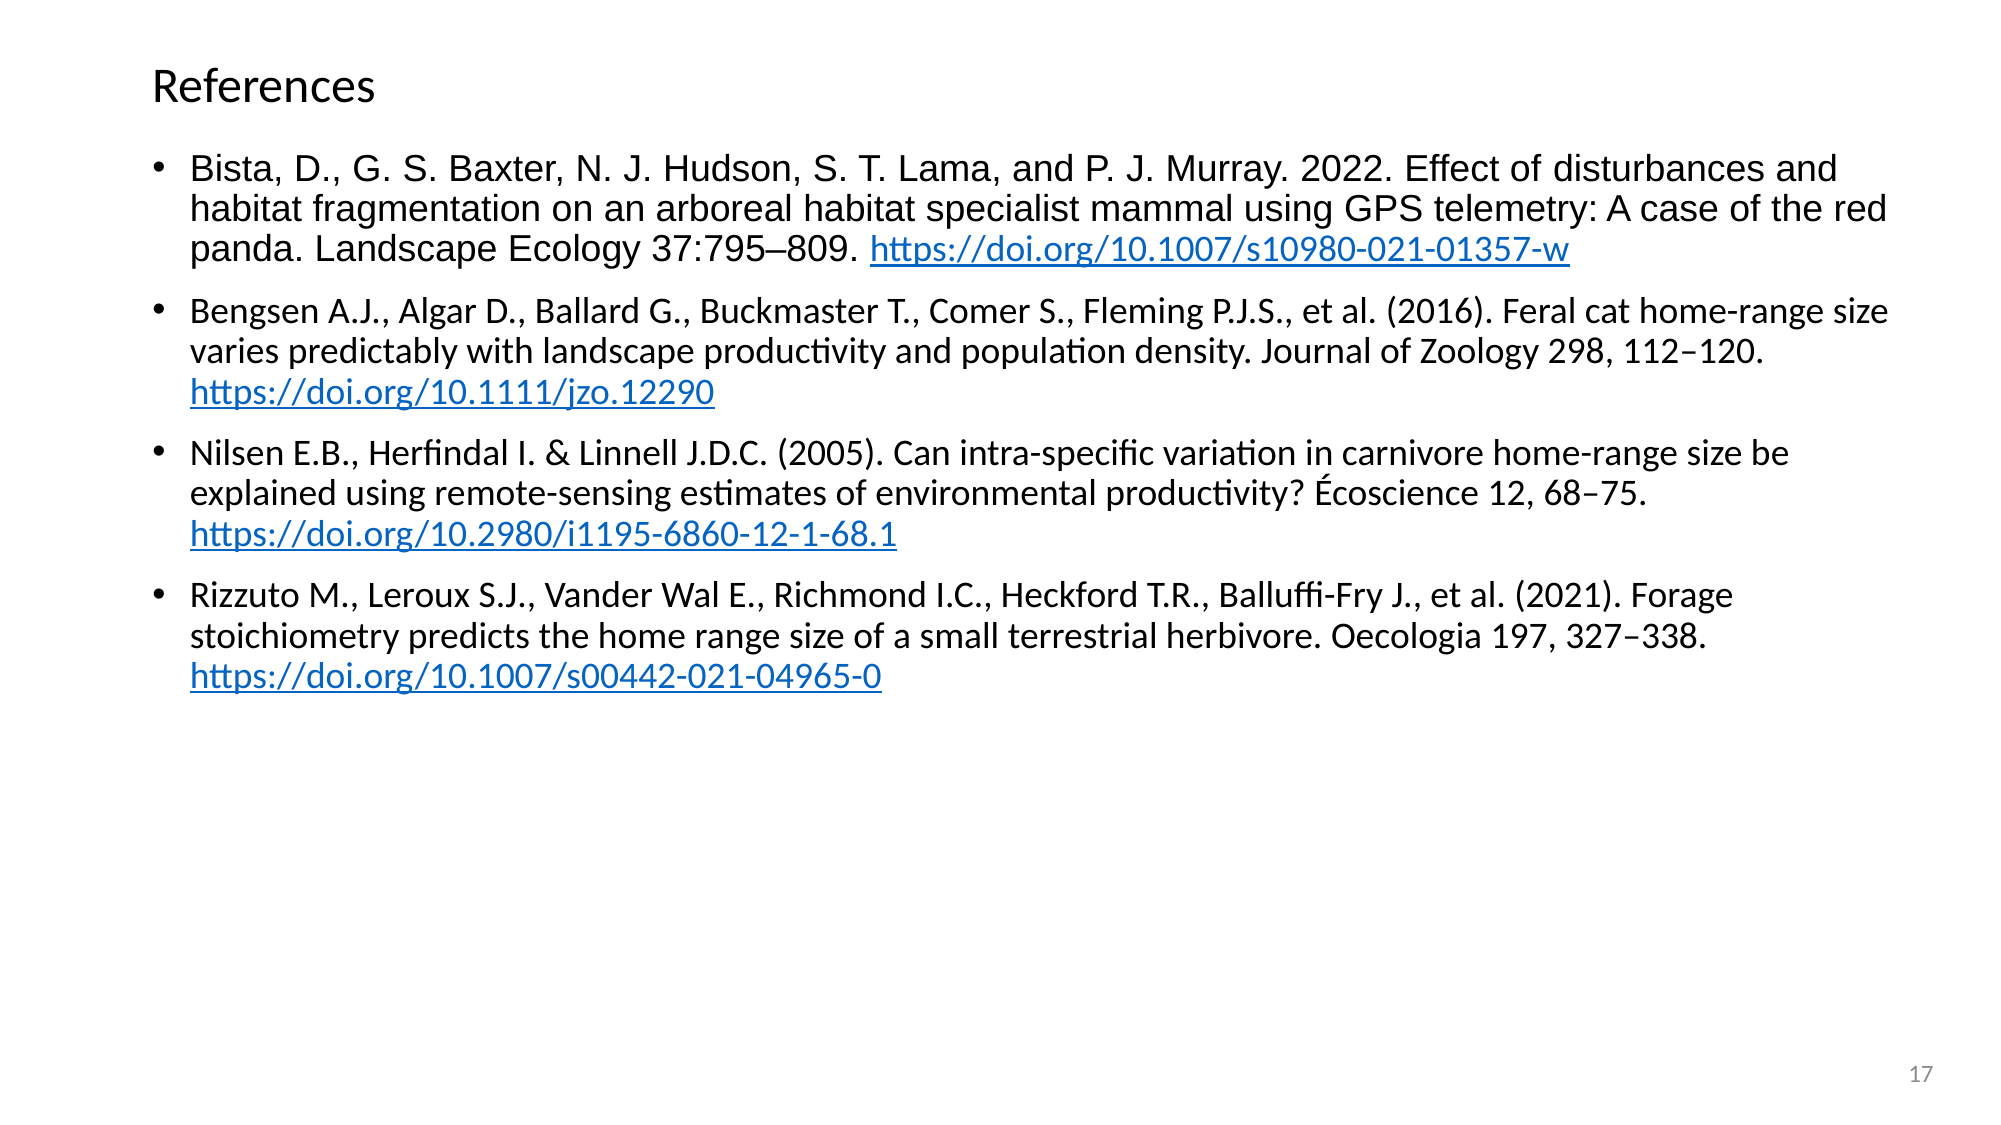

# References
Bista, D., G. S. Baxter, N. J. Hudson, S. T. Lama, and P. J. Murray. 2022. Effect of disturbances and habitat fragmentation on an arboreal habitat specialist mammal using GPS telemetry: A case of the red panda. Landscape Ecology 37:795–809. https://doi.org/10.1007/s10980-021-01357-w
Bengsen A.J., Algar D., Ballard G., Buckmaster T., Comer S., Fleming P.J.S., et al. (2016). Feral cat home-range size varies predictably with landscape productivity and population density. Journal of Zoology 298, 112–120. https://doi.org/10.1111/jzo.12290
Nilsen E.B., Herfindal I. & Linnell J.D.C. (2005). Can intra-specific variation in carnivore home-range size be explained using remote-sensing estimates of environmental productivity? Écoscience 12, 68–75. https://doi.org/10.2980/i1195-6860-12-1-68.1
Rizzuto M., Leroux S.J., Vander Wal E., Richmond I.C., Heckford T.R., Balluffi-Fry J., et al. (2021). Forage stoichiometry predicts the home range size of a small terrestrial herbivore. Oecologia 197, 327–338. https://doi.org/10.1007/s00442-021-04965-0

17